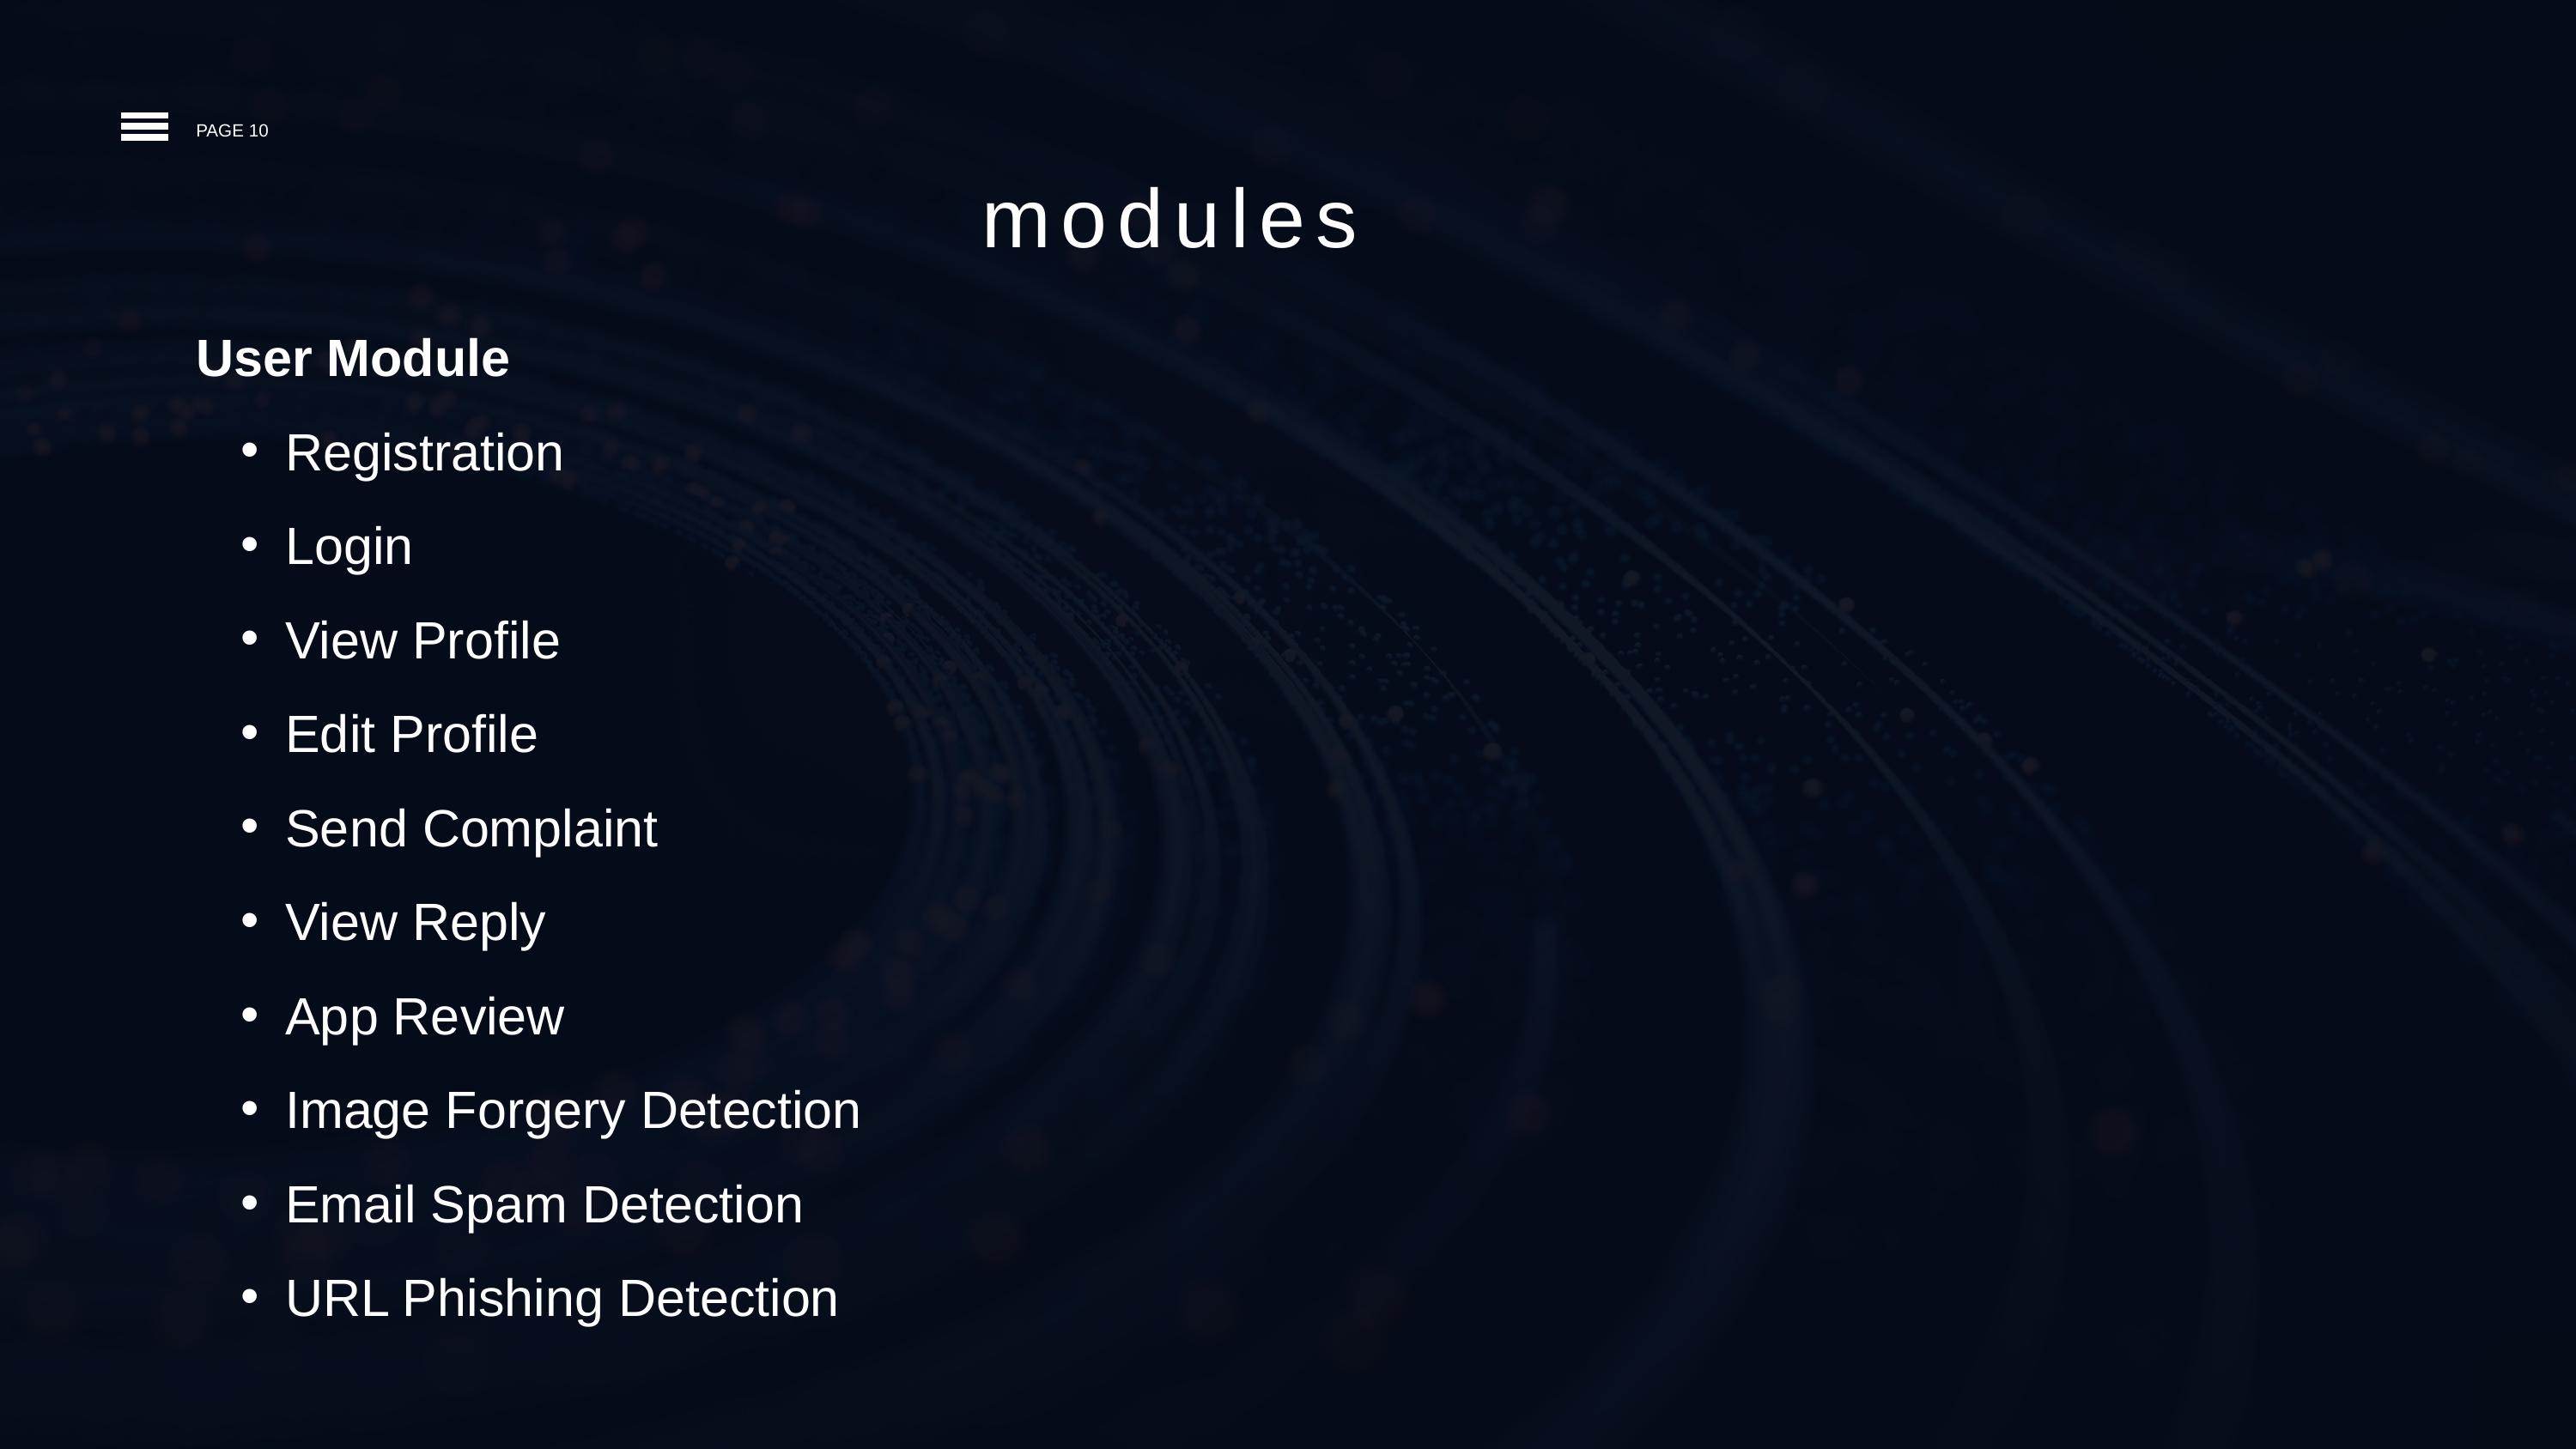

PAGE 10
modules
User Module
Registration
Login
View Profile
Edit Profile
Send Complaint
View Reply
App Review
Image Forgery Detection
Email Spam Detection
URL Phishing Detection